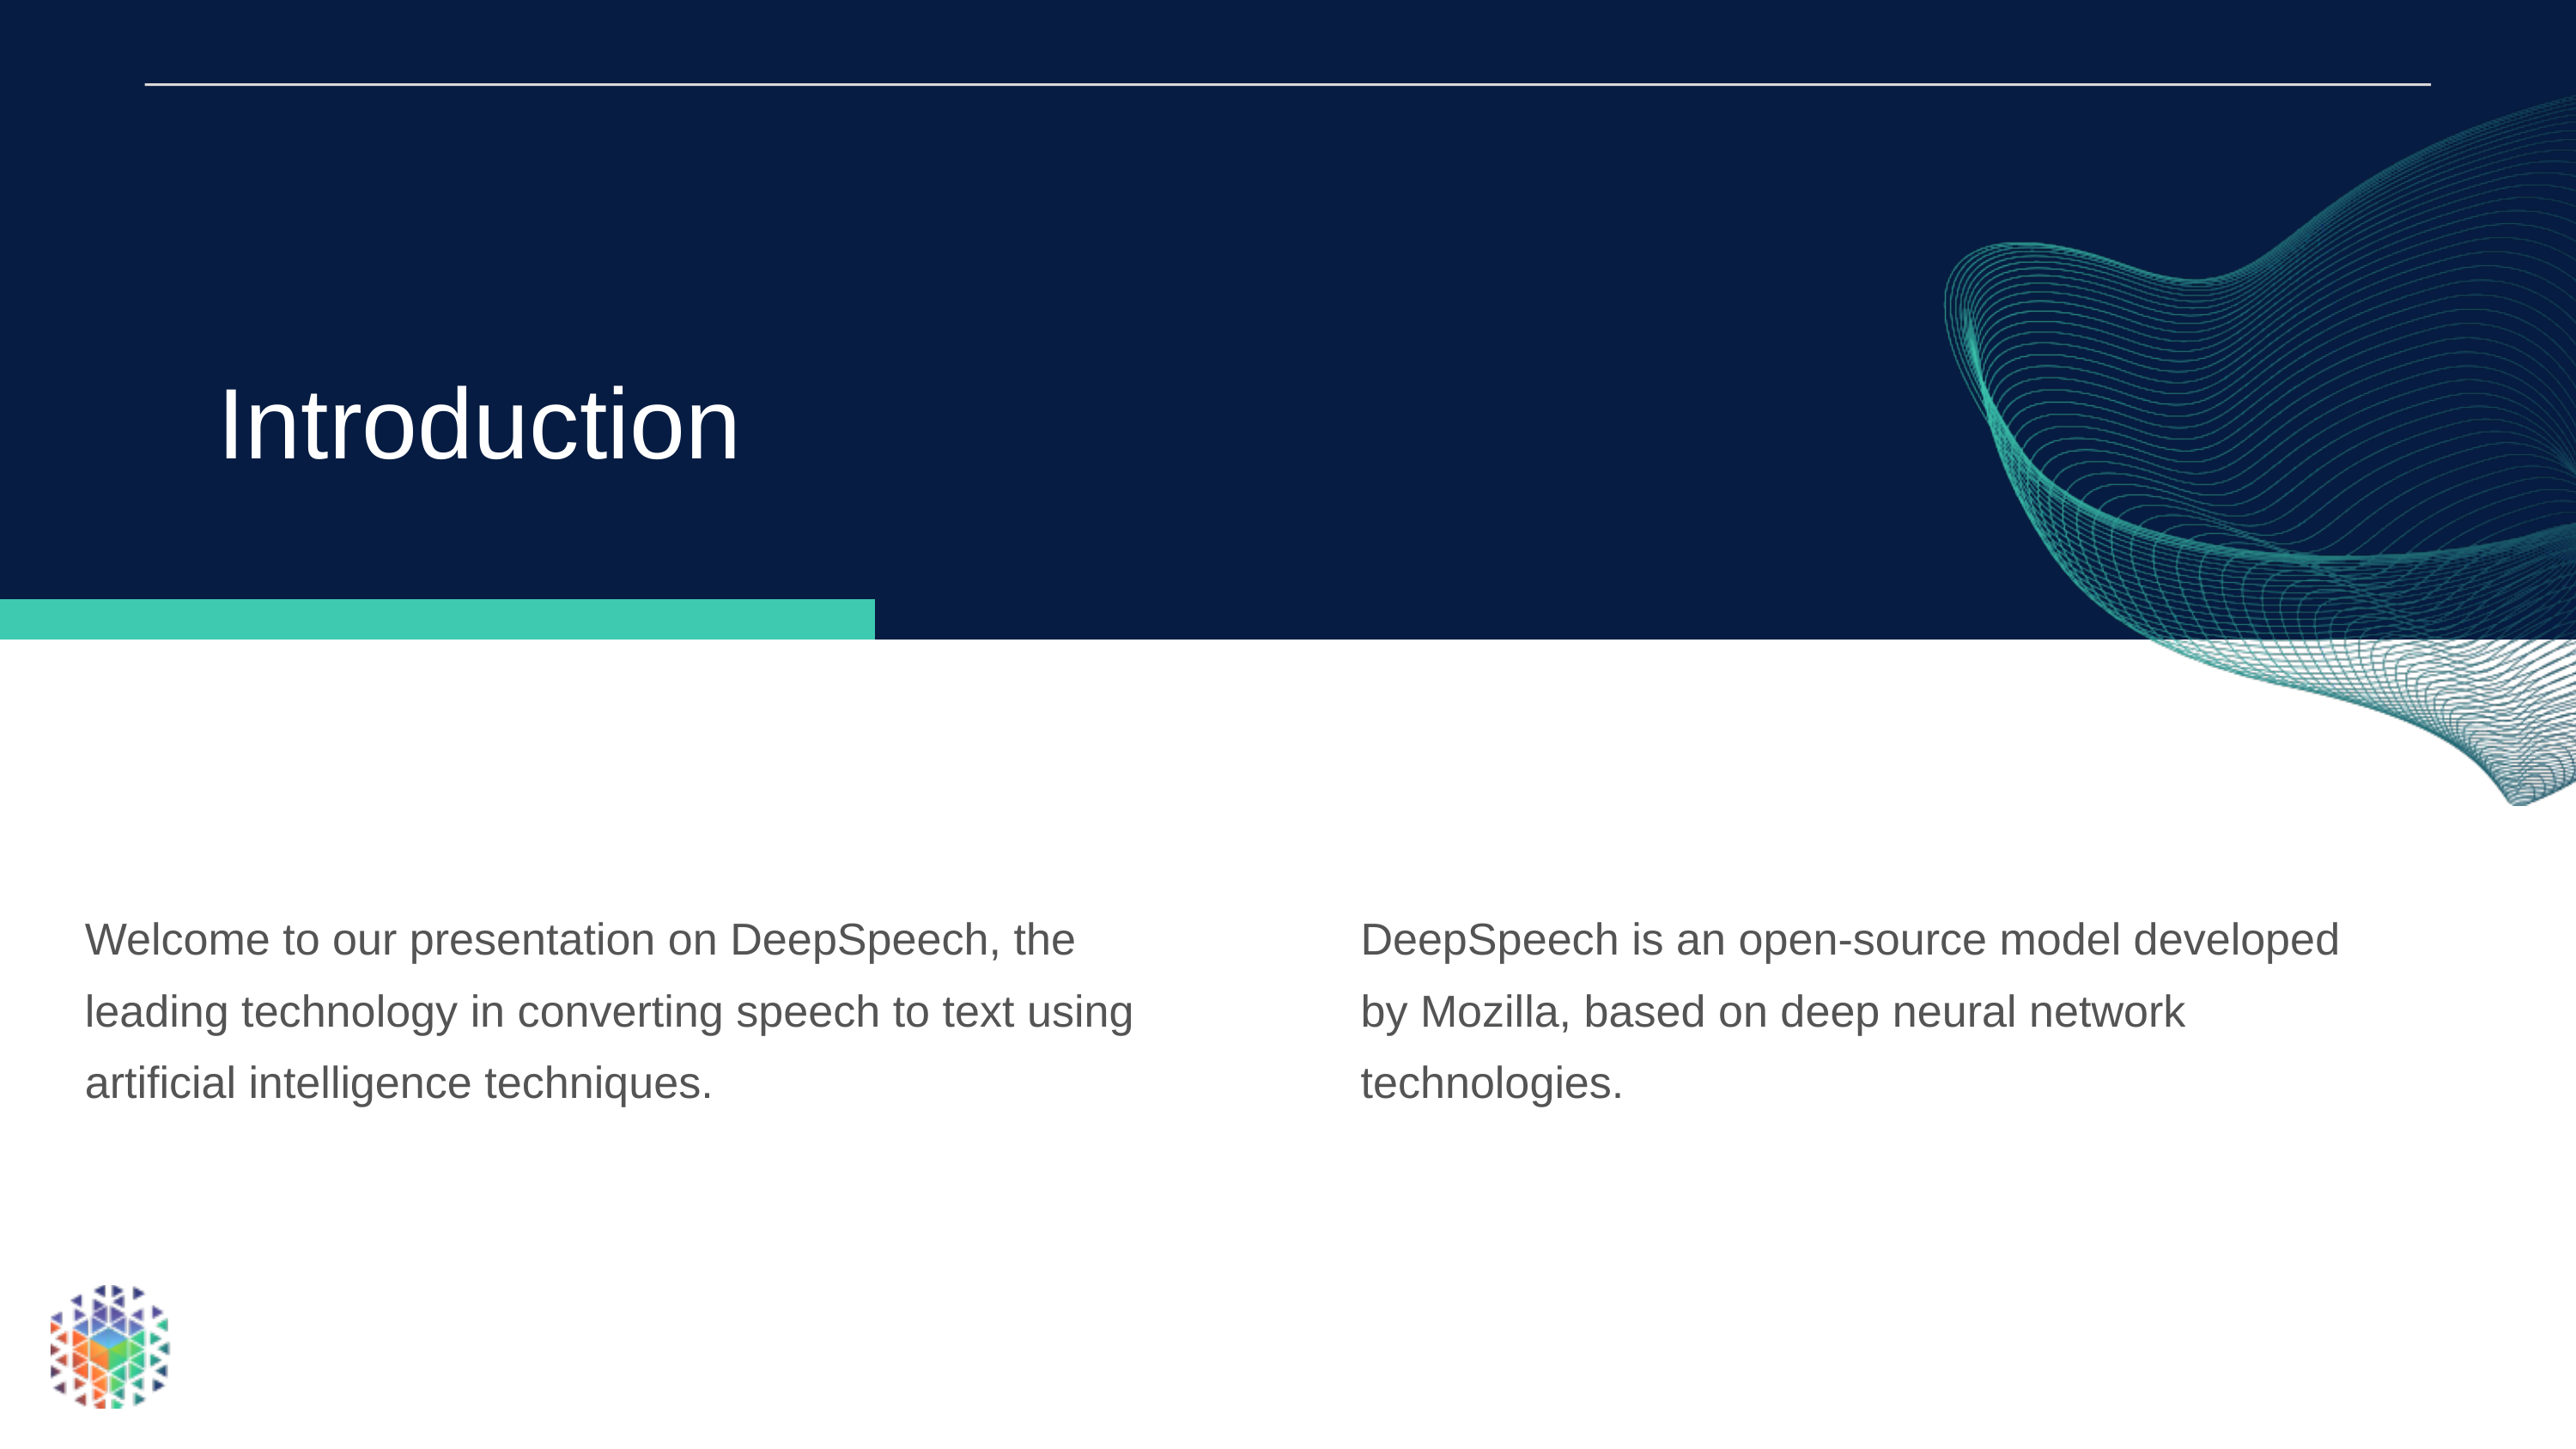

Introduction

Welcome to our presentation on DeepSpeech, the leading technology in converting speech to text using artificial intelligence techniques.
DeepSpeech is an open-source model developed by Mozilla, based on deep neural network technologies.